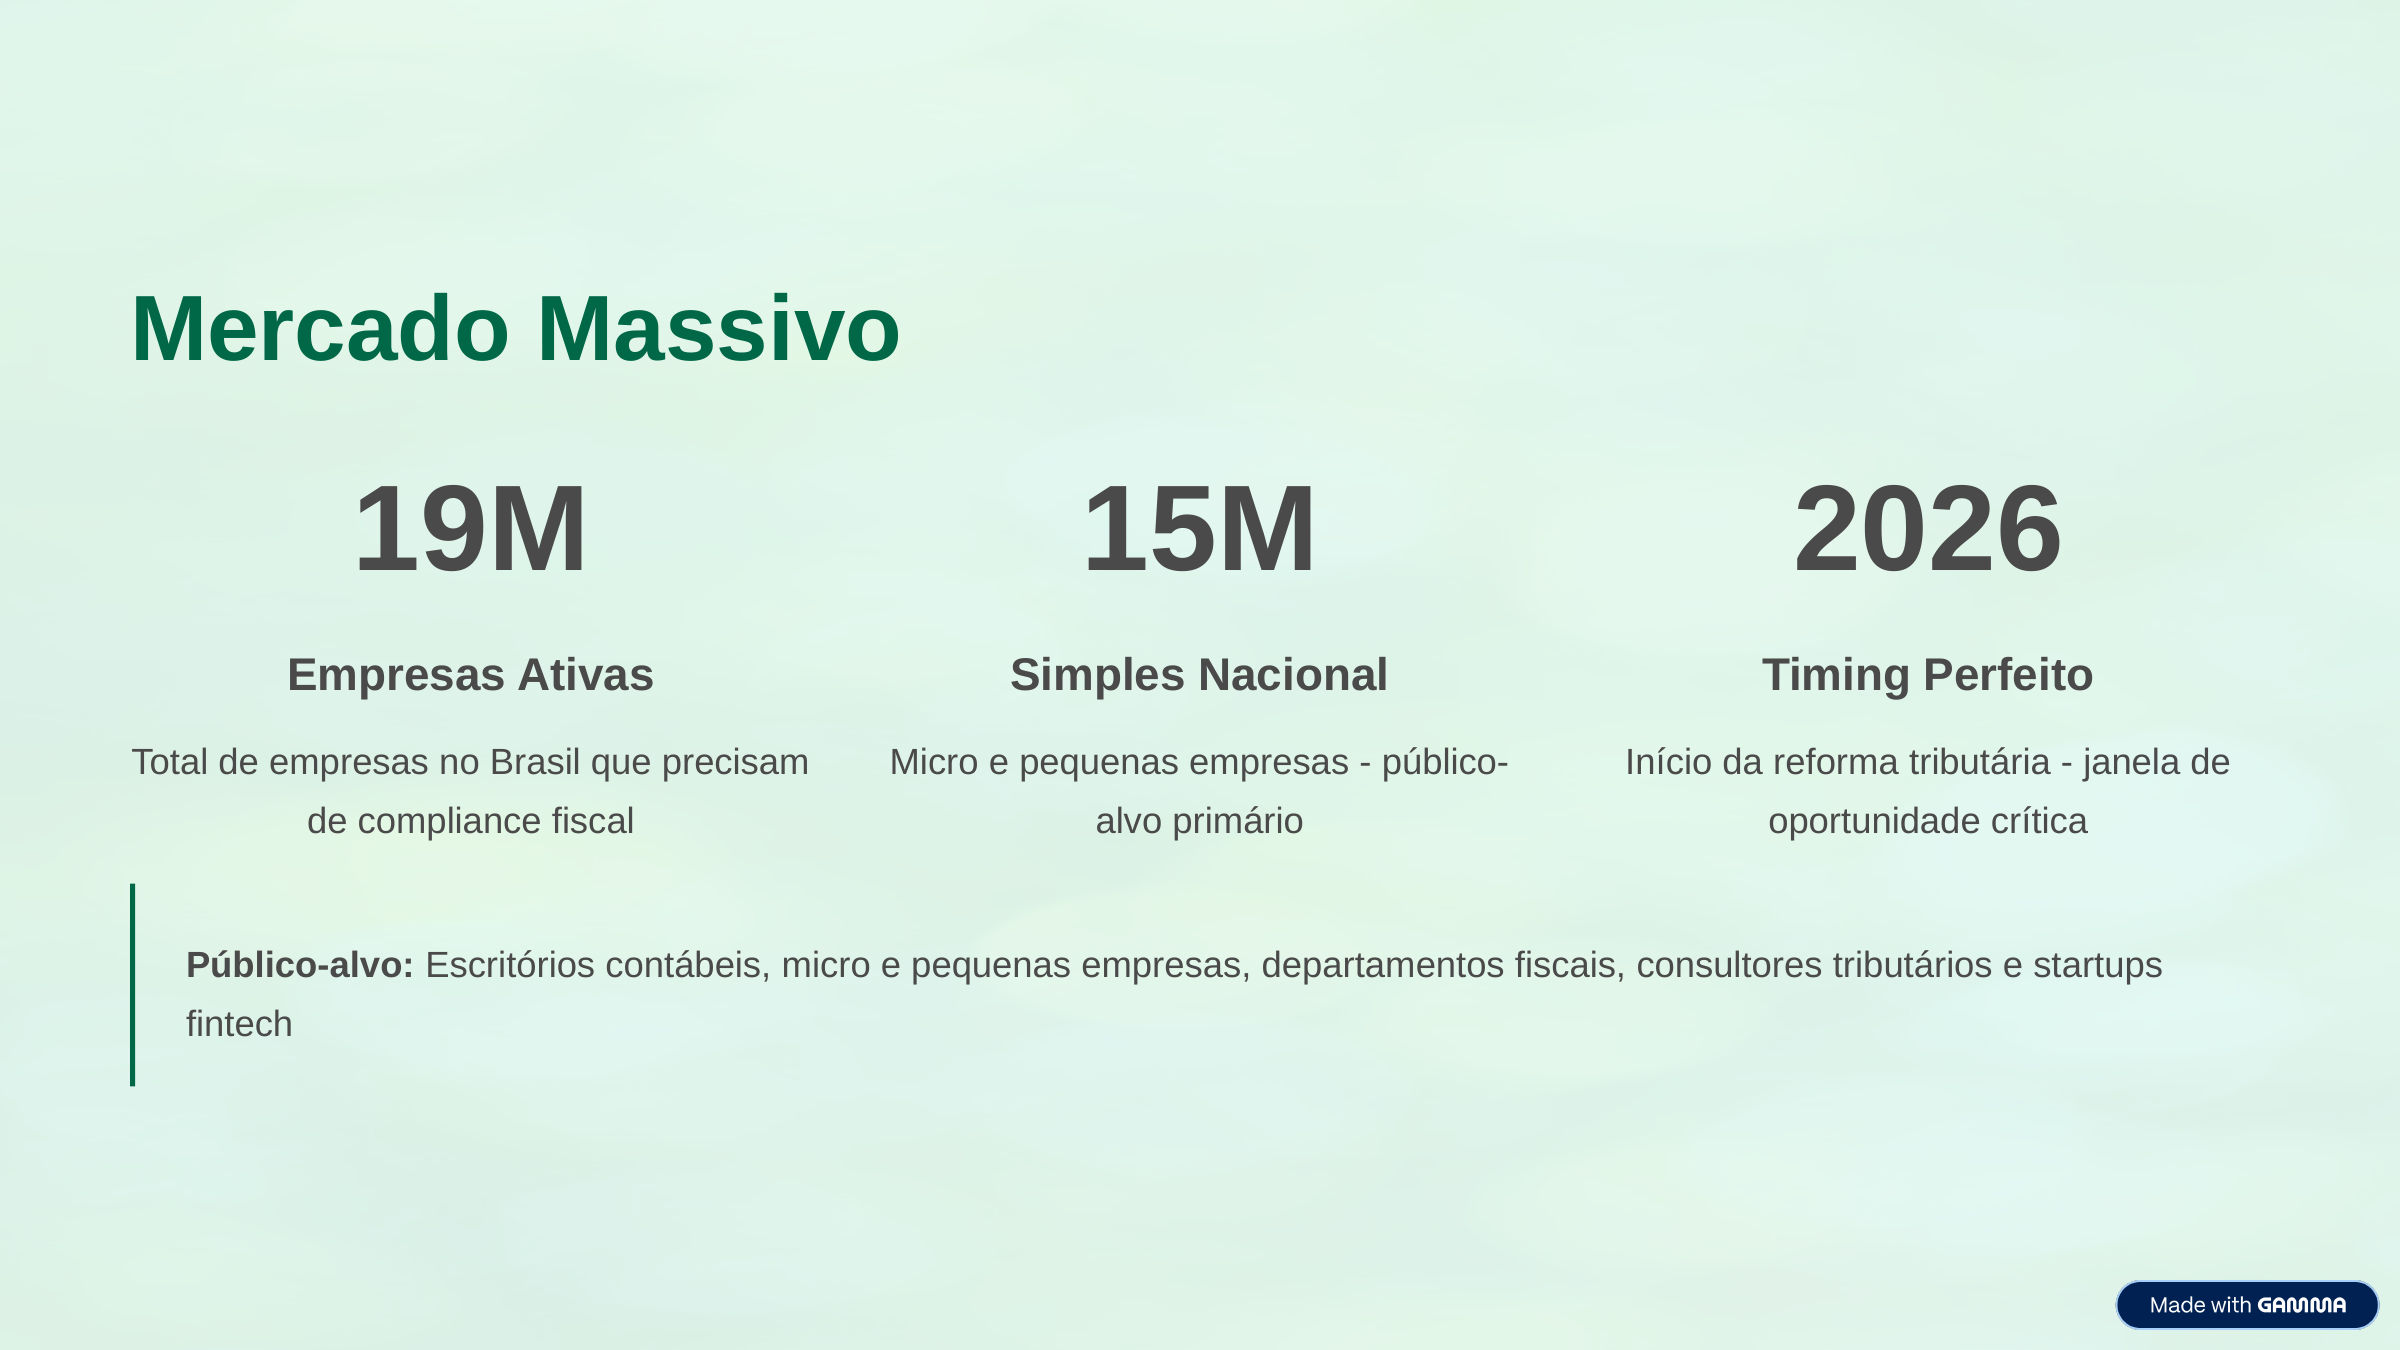

Mercado Massivo
19M
15M
2026
Empresas Ativas
Simples Nacional
Timing Perfeito
Total de empresas no Brasil que precisam de compliance fiscal
Micro e pequenas empresas - público-alvo primário
Início da reforma tributária - janela de oportunidade crítica

Público-alvo: Escritórios contábeis, micro e pequenas empresas, departamentos fiscais, consultores tributários e startups fintech